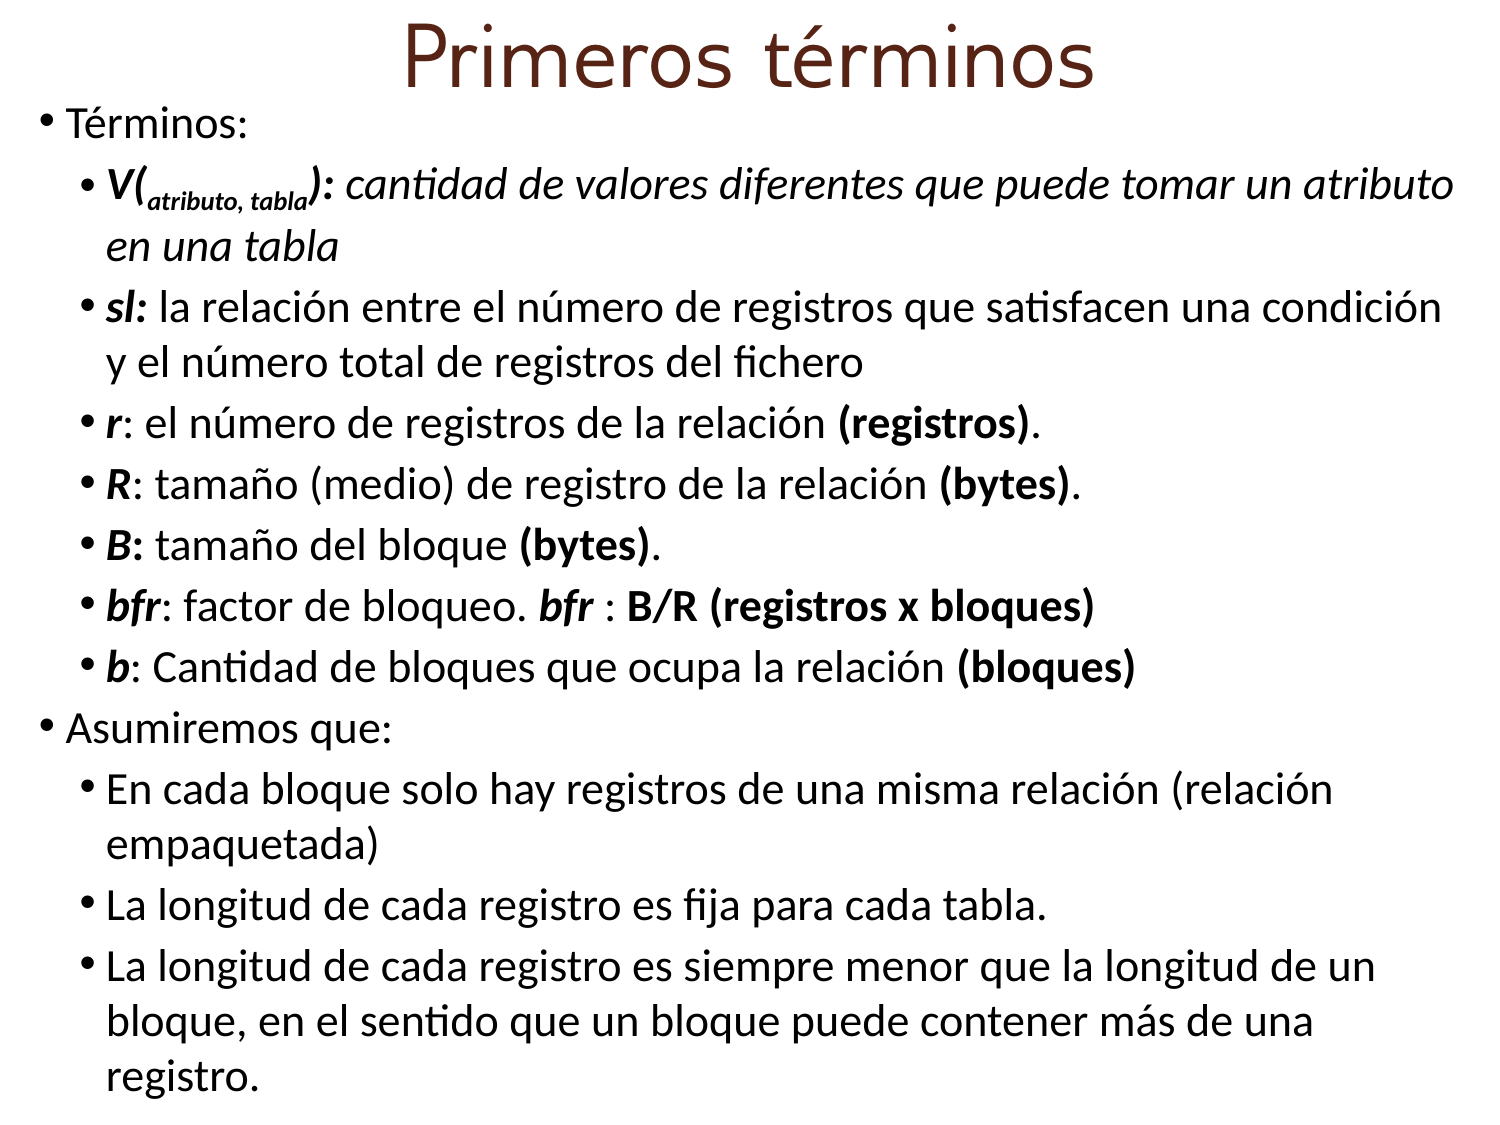

Primeros términos
Términos:
V(atributo, tabla): cantidad de valores diferentes que puede tomar un atributo en una tabla
sl: la relación entre el número de registros que satisfacen una condición y el número total de registros del fichero
r: el número de registros de la relación (registros).
R: tamaño (medio) de registro de la relación (bytes).
B: tamaño del bloque (bytes).
bfr: factor de bloqueo. bfr : B/R (registros x bloques)
b: Cantidad de bloques que ocupa la relación (bloques)
Asumiremos que:
En cada bloque solo hay registros de una misma relación (relación empaquetada)
La longitud de cada registro es fija para cada tabla.
La longitud de cada registro es siempre menor que la longitud de un bloque, en el sentido que un bloque puede contener más de una registro.